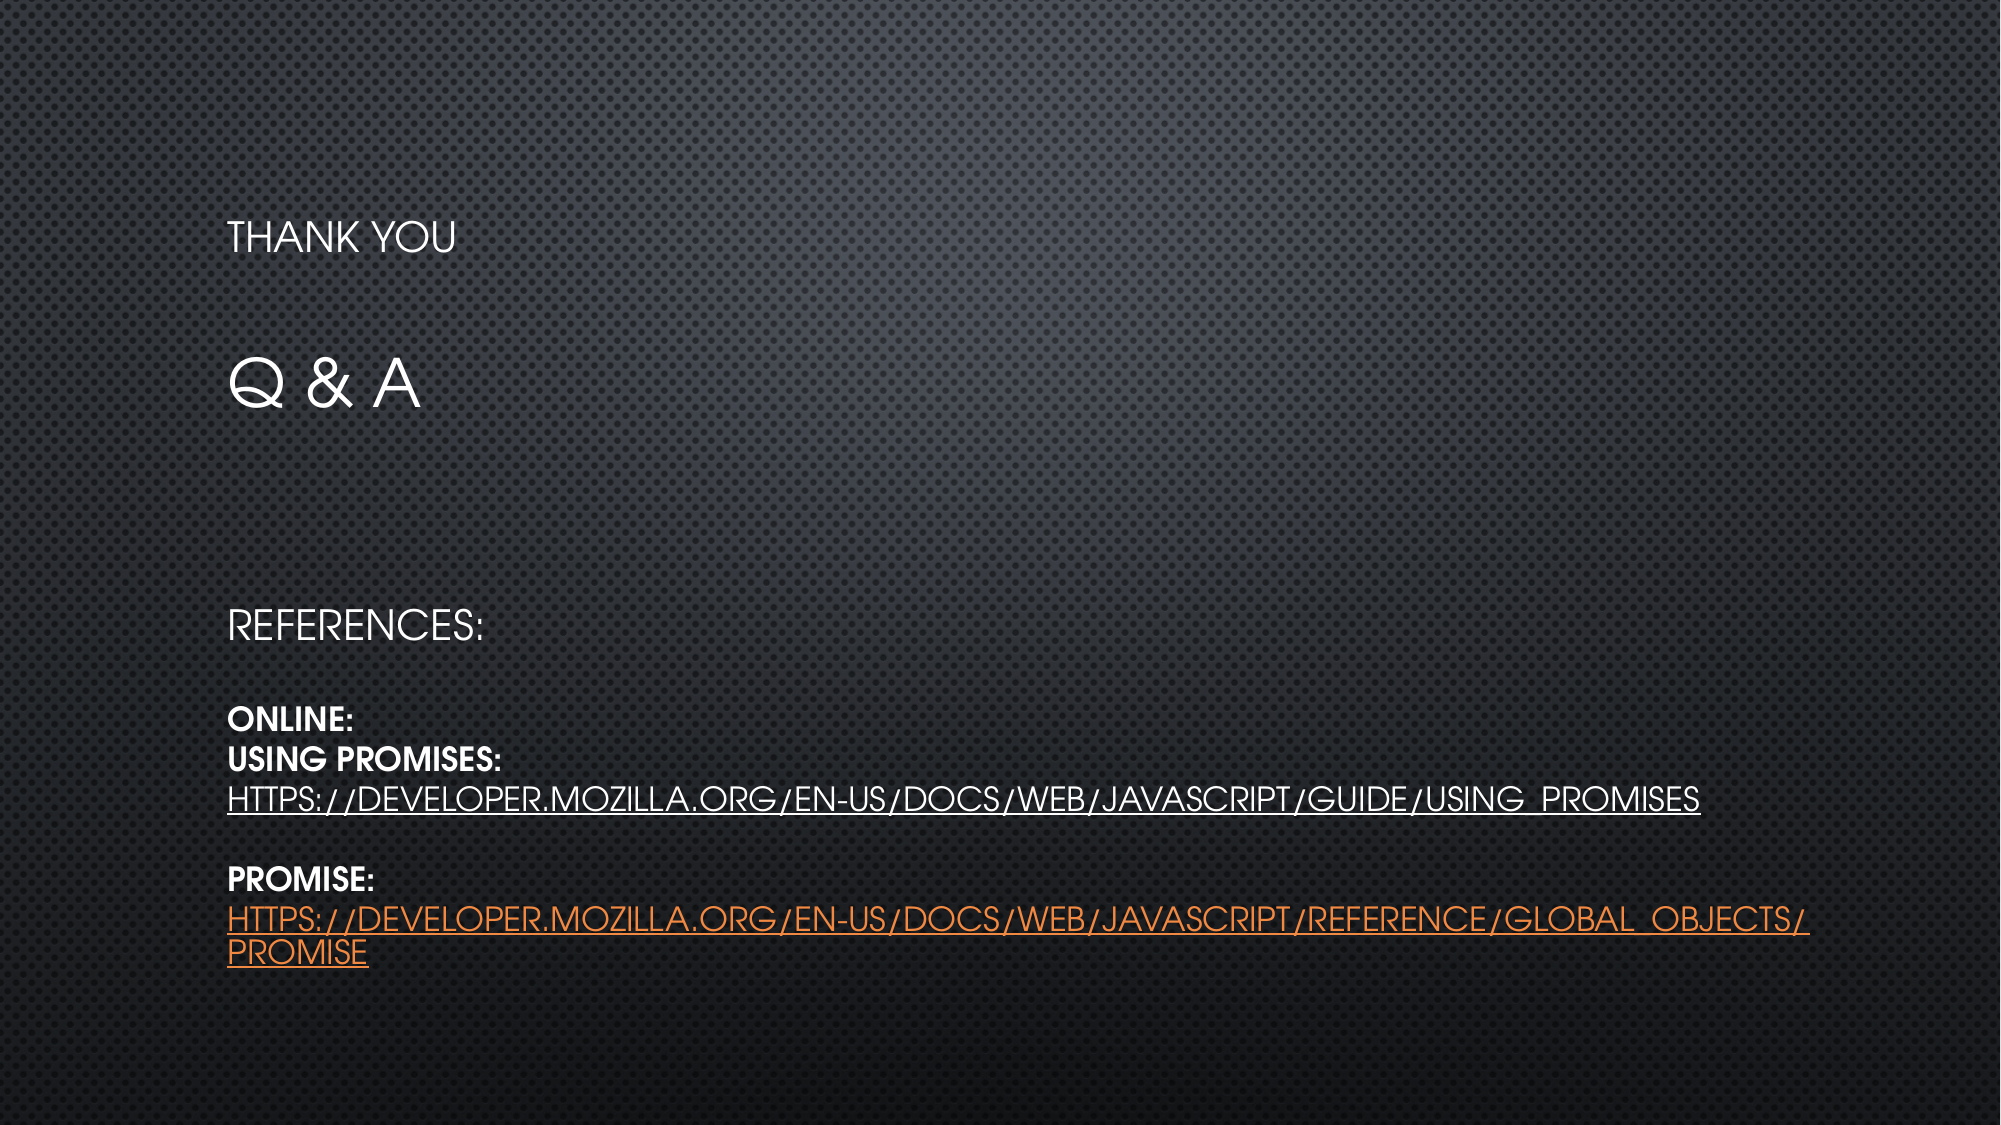

THANK YOU
Q & A
# References: Online: Using promises: https://developer.mozilla.org/en-US/docs/Web/JavaScript/Guide/Using_promises Promise: https://developer.mozilla.org/en-US/docs/Web/JavaScript/Reference/Global_Objects/Promise